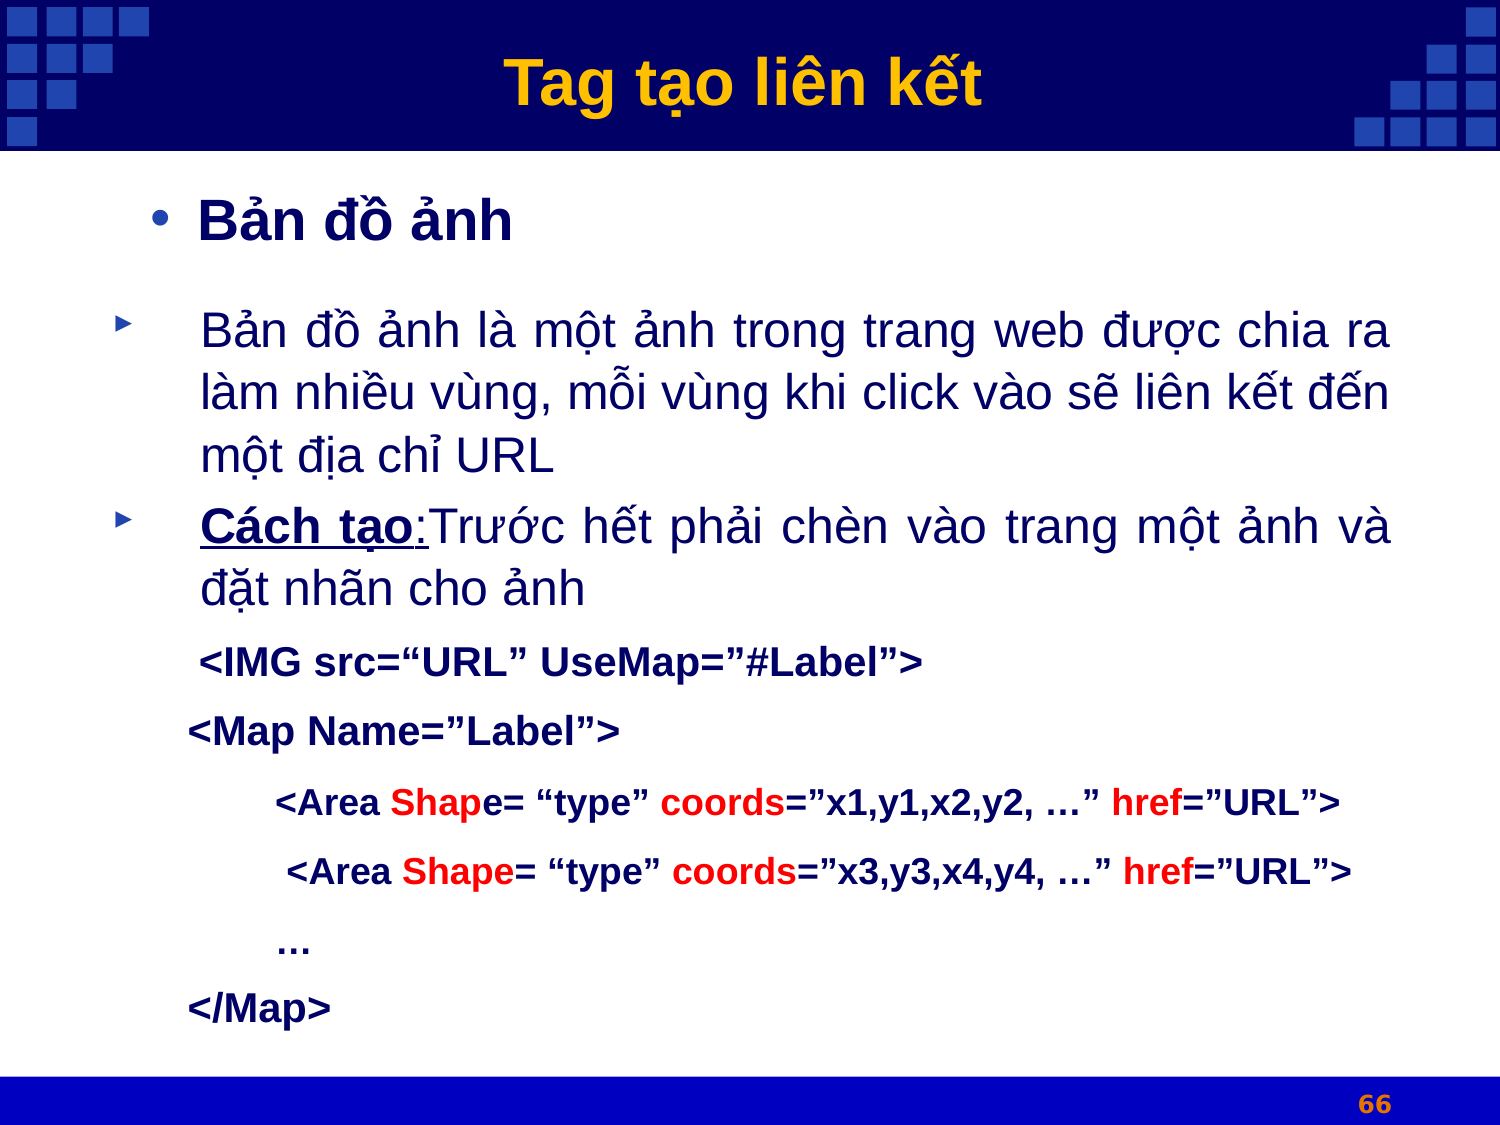

# Tag tạo liên kết
Bản đồ ảnh

Bản đồ ảnh là một ảnh trong trang web được chia ra làm nhiều vùng, mỗi vùng khi click vào sẽ liên kết đến một địa chỉ URL
Cách tạo:Trước hết phải chèn vào trang một ảnh và đặt nhãn cho ảnh
 <IMG src=“URL” UseMap=”#Label”>
<Map Name=”Label”>
	<Area Shape= “type” coords=”x1,y1,x2,y2, …” href=”URL”>
	 <Area Shape= “type” coords=”x3,y3,x4,y4, …” href=”URL”>
	…
</Map>

66